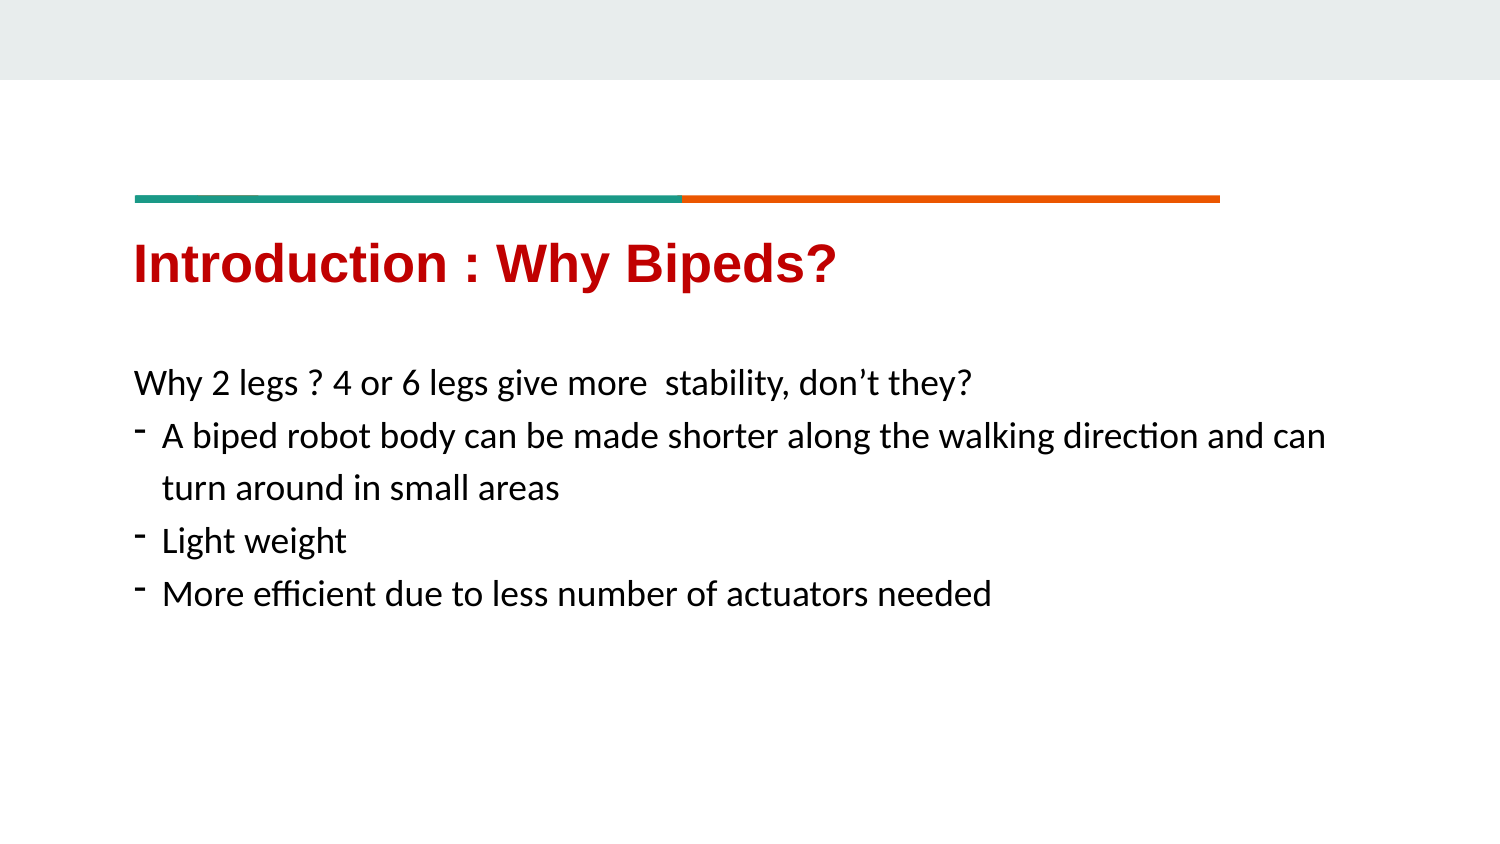

# Introduction : Why Bipeds?
Why 2 legs ? 4 or 6 legs give more  stability, don’t they?
A biped robot body can be made shorter along the walking direction and can turn around in small areas
Light weight
More efficient due to less number of actuators needed